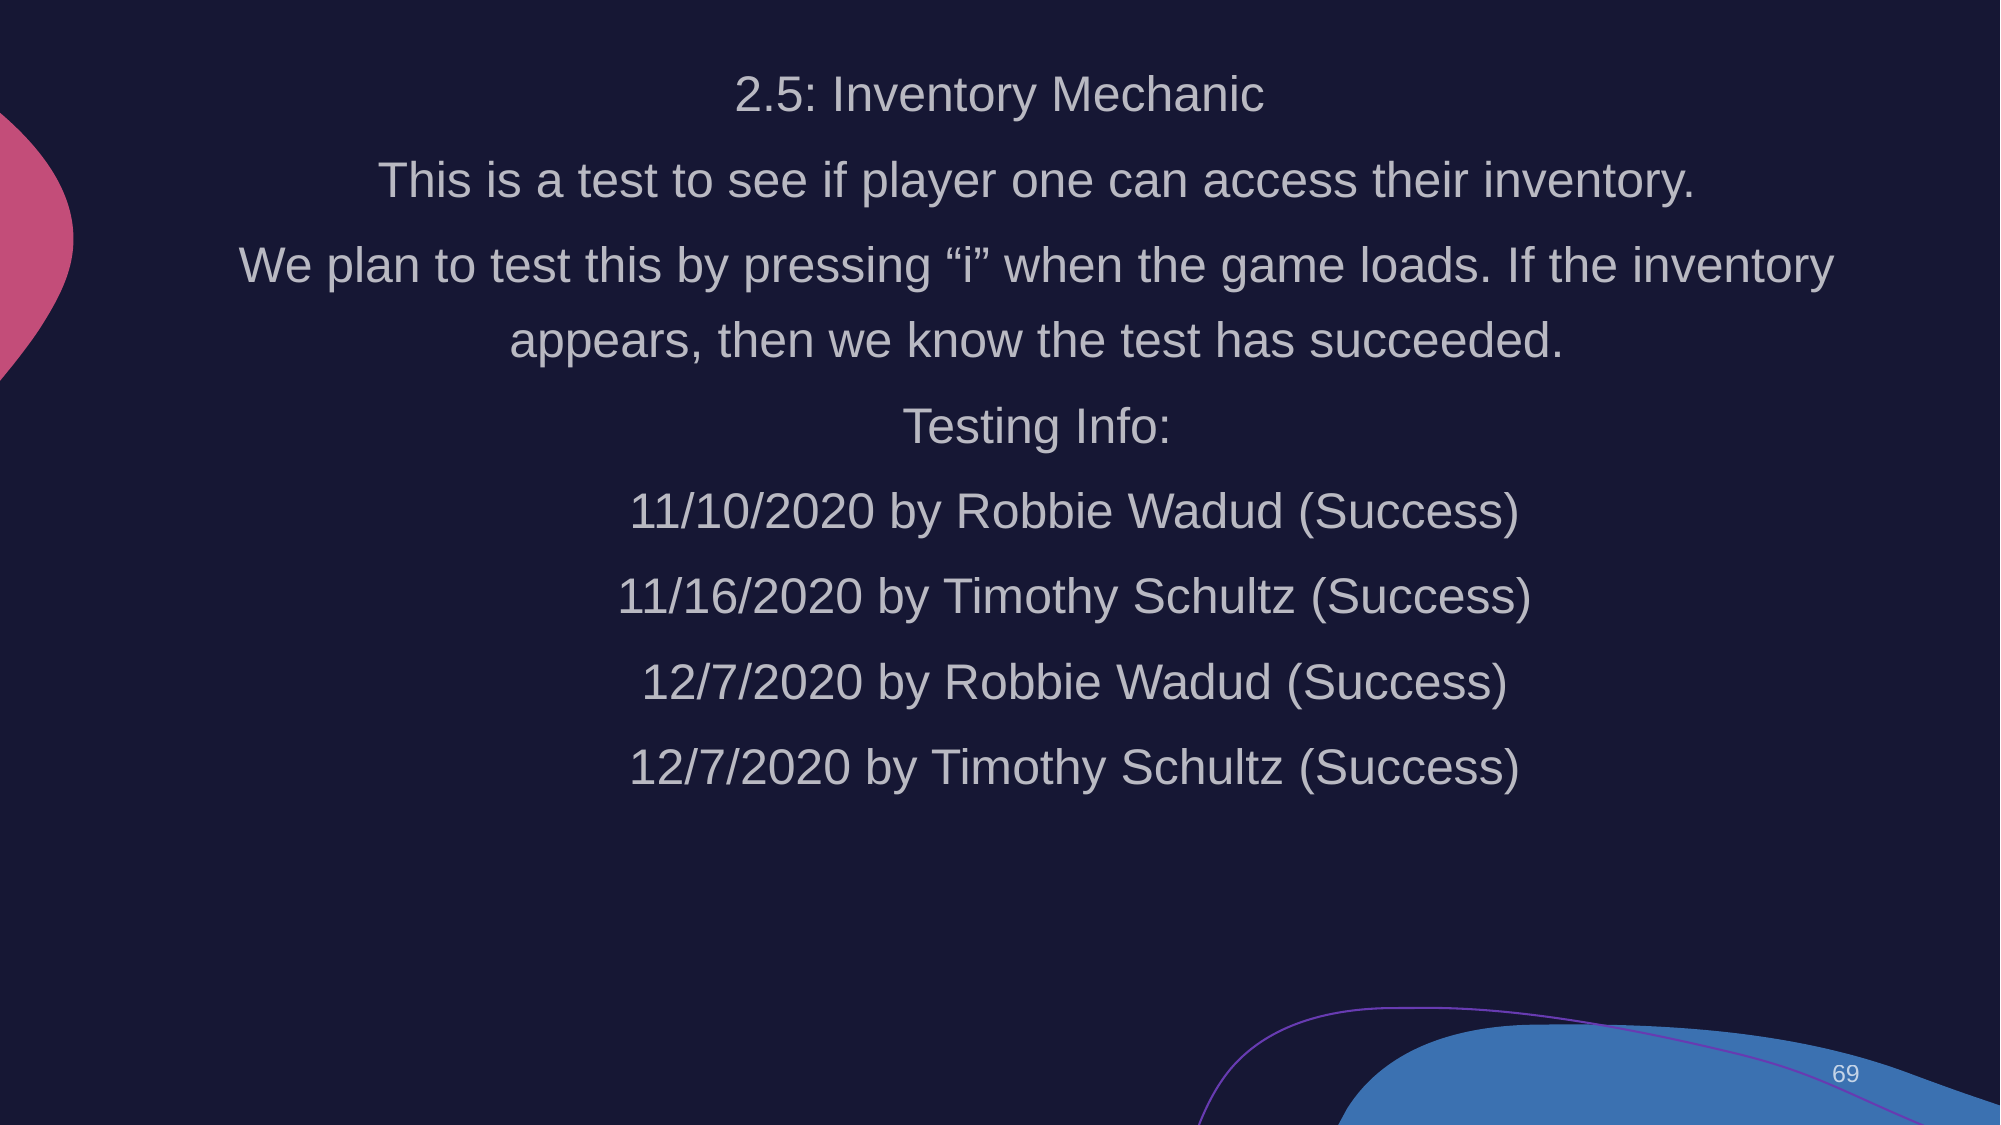

2.5: Inventory Mechanic
This is a test to see if player one can access their inventory.
We plan to test this by pressing “i” when the game loads. If the inventory appears, then we know the test has succeeded.
Testing Info:
11/10/2020 by Robbie Wadud (Success)
11/16/2020 by Timothy Schultz (Success)
12/7/2020 by Robbie Wadud (Success)
12/7/2020 by Timothy Schultz (Success)

69